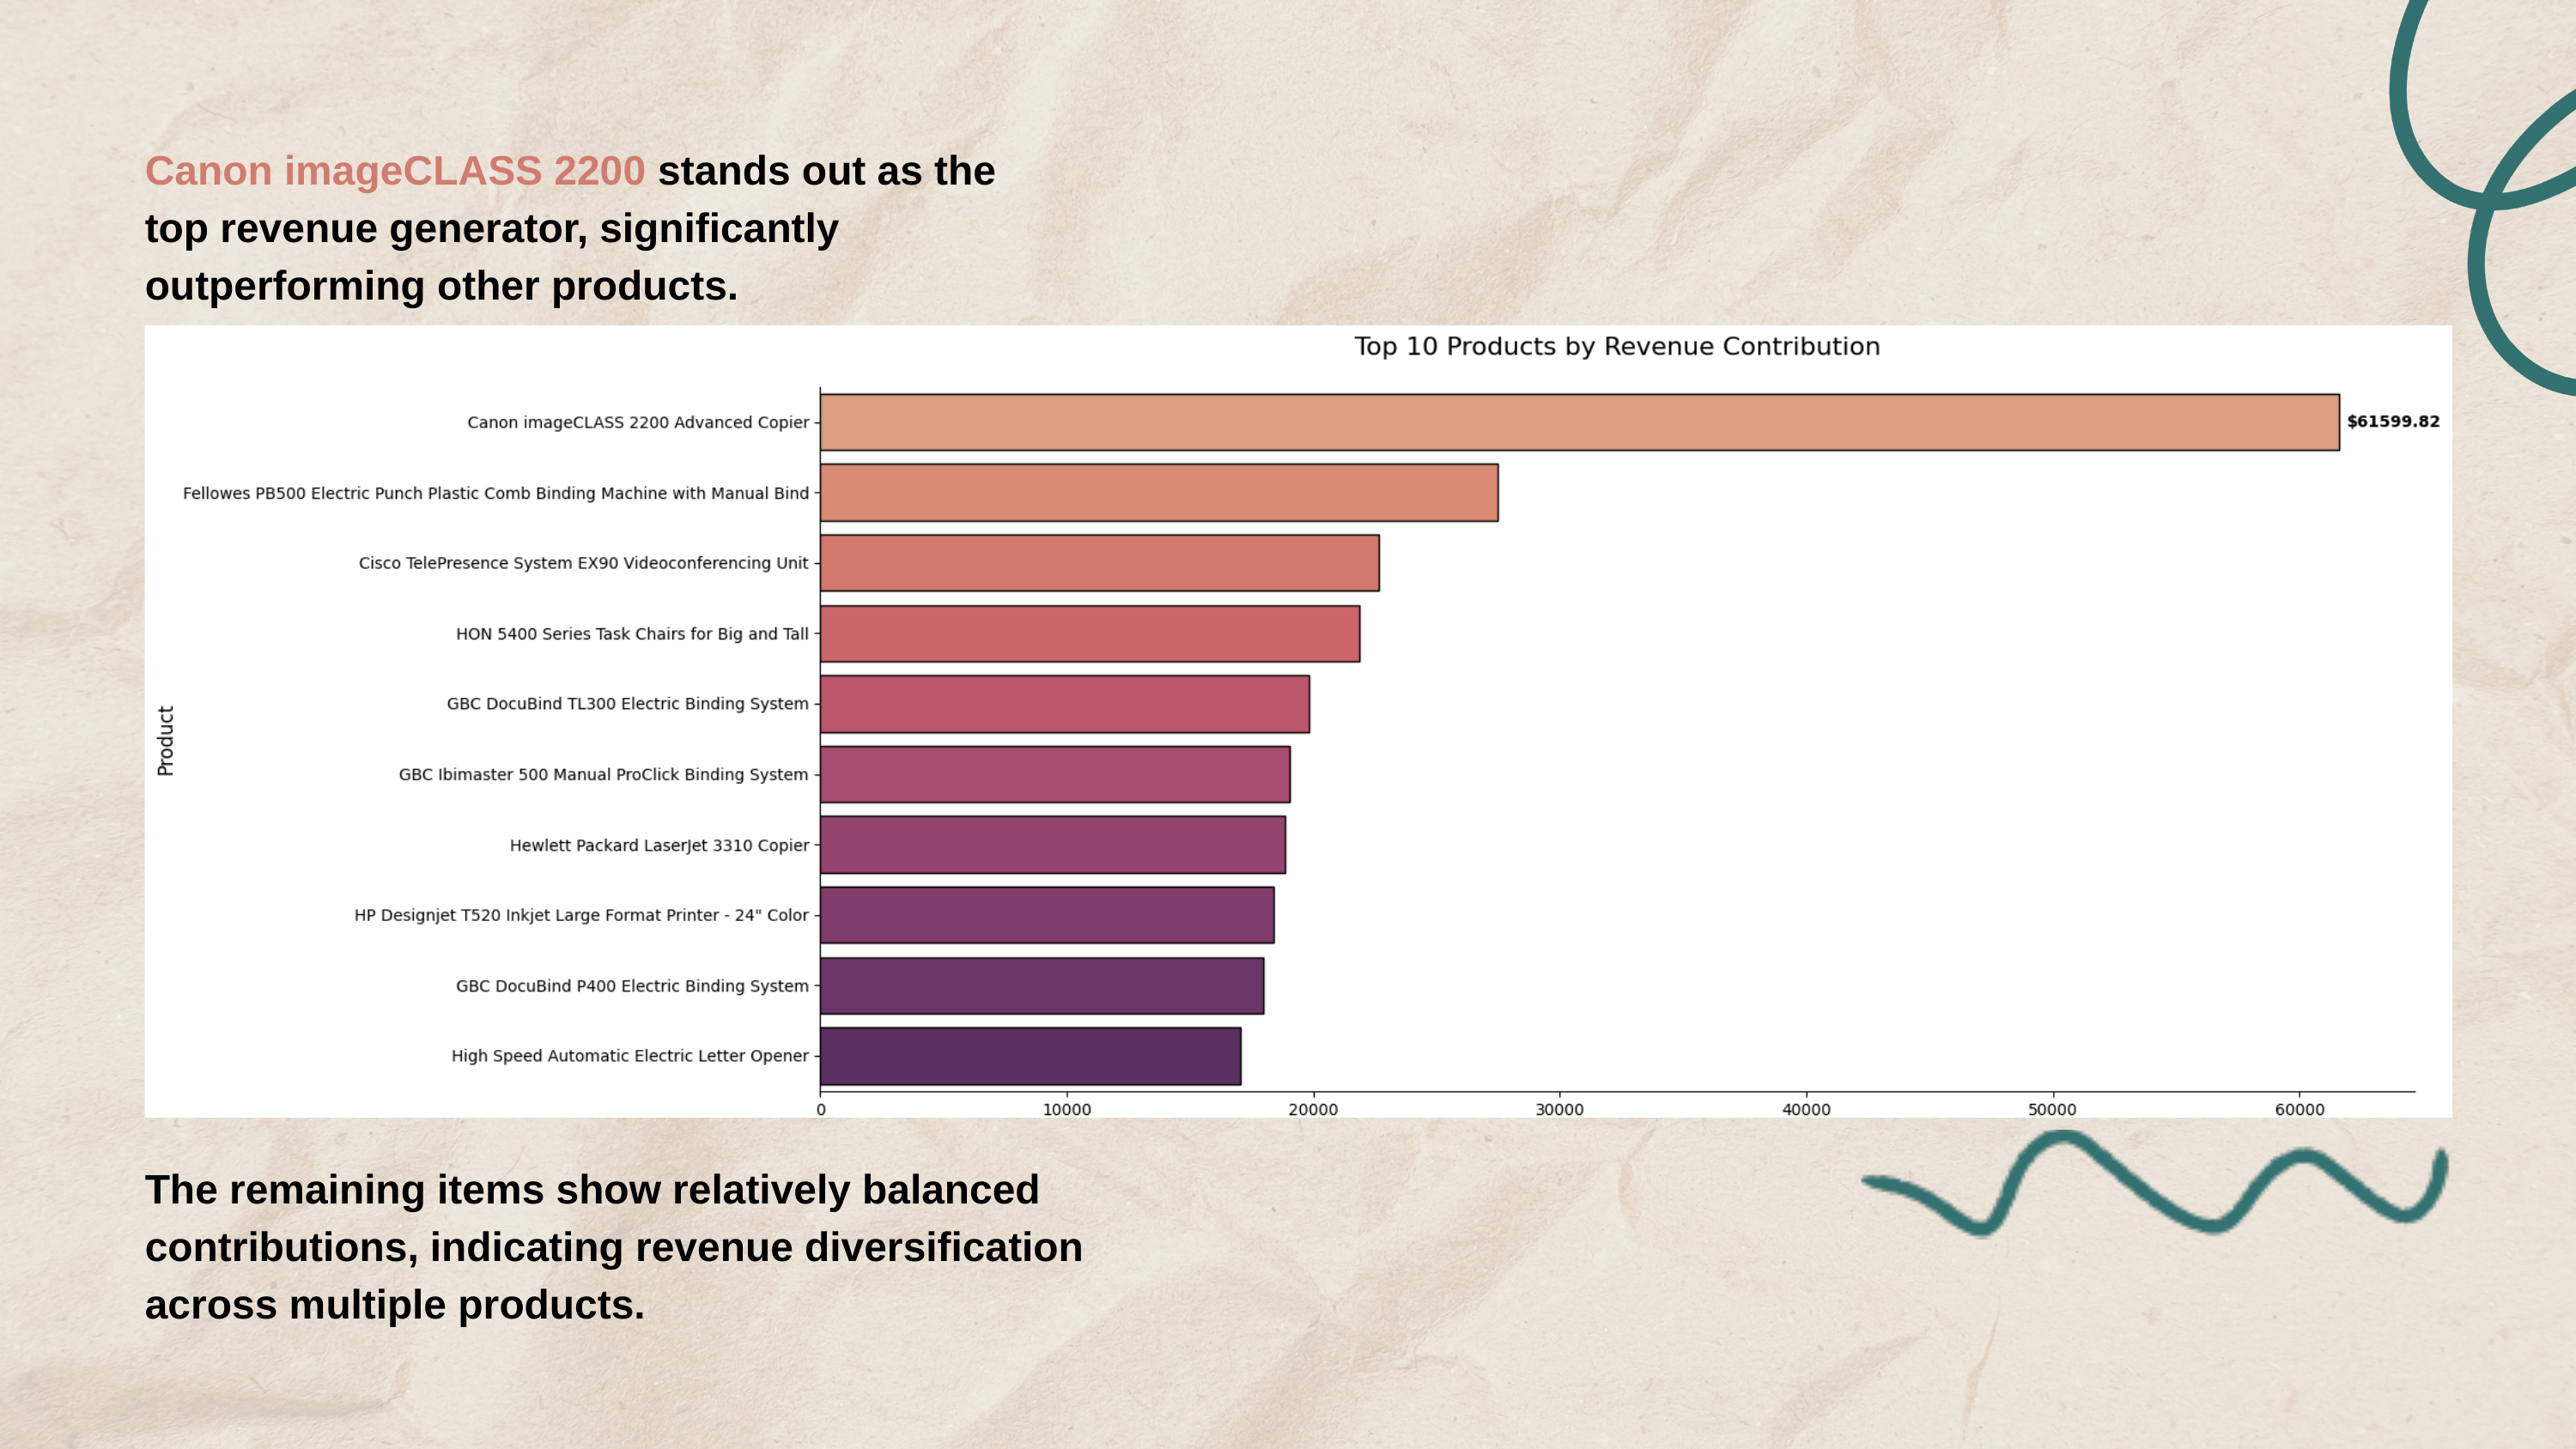

Canon imageCLASS 2200 stands out as the top revenue generator, significantly outperforming other products.

The remaining items show relatively balanced contributions, indicating revenue diversification across multiple products.